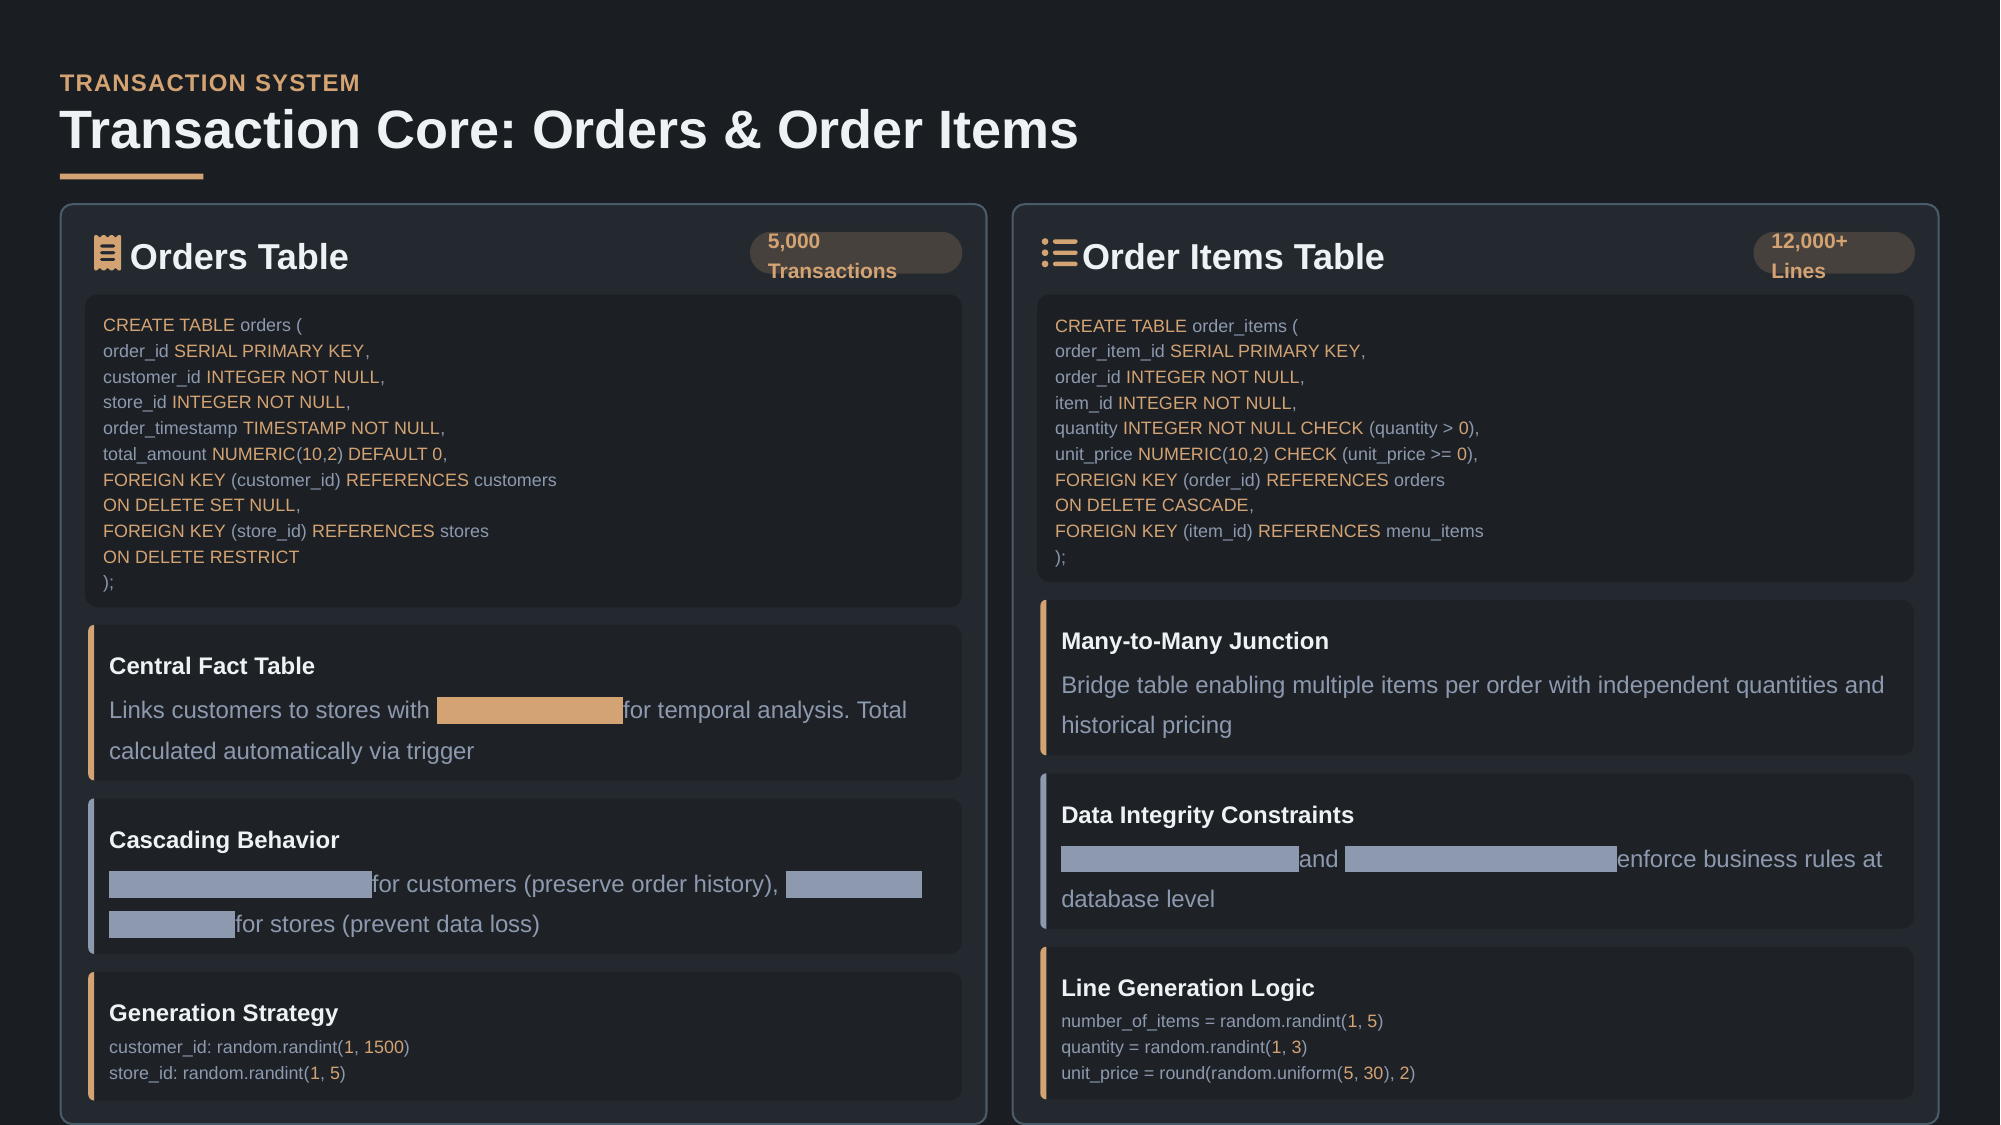

TRANSACTION SYSTEM
Transaction Core: Orders & Order Items

Orders Table
Order Items Table

5,000 Transactions

12,000+ Lines

CREATE TABLE orders (
order_id SERIAL PRIMARY KEY,
customer_id INTEGER NOT NULL,
store_id INTEGER NOT NULL,
order_timestamp TIMESTAMP NOT NULL,
total_amount NUMERIC(10,2) DEFAULT 0,
FOREIGN KEY (customer_id) REFERENCES customers
ON DELETE SET NULL,
FOREIGN KEY (store_id) REFERENCES stores
ON DELETE RESTRICT
);
CREATE TABLE order_items (
order_item_id SERIAL PRIMARY KEY,
order_id INTEGER NOT NULL,
item_id INTEGER NOT NULL,
quantity INTEGER NOT NULL CHECK (quantity > 0),
unit_price NUMERIC(10,2) CHECK (unit_price >= 0),
FOREIGN KEY (order_id) REFERENCES orders
ON DELETE CASCADE,
FOREIGN KEY (item_id) REFERENCES menu_items
);

Many-to-Many Junction

Central Fact Table
Bridge table enabling multiple items per order with independent quantities and historical pricing
Links customers to stores with order_timestamp for temporal analysis. Total calculated automatically via trigger

Data Integrity Constraints

Cascading Behavior
CHECK (quantity > 0) and CHECK (unit_price >= 0) enforce business rules at database level
ON DELETE SET NULL for customers (preserve order history), ON DELETE RESTRICT for stores (prevent data loss)

Line Generation Logic

Generation Strategy
number_of_items = random.randint(1, 5)
quantity = random.randint(1, 3)
unit_price = round(random.uniform(5, 30), 2)
customer_id: random.randint(1, 1500)
store_id: random.randint(1, 5)